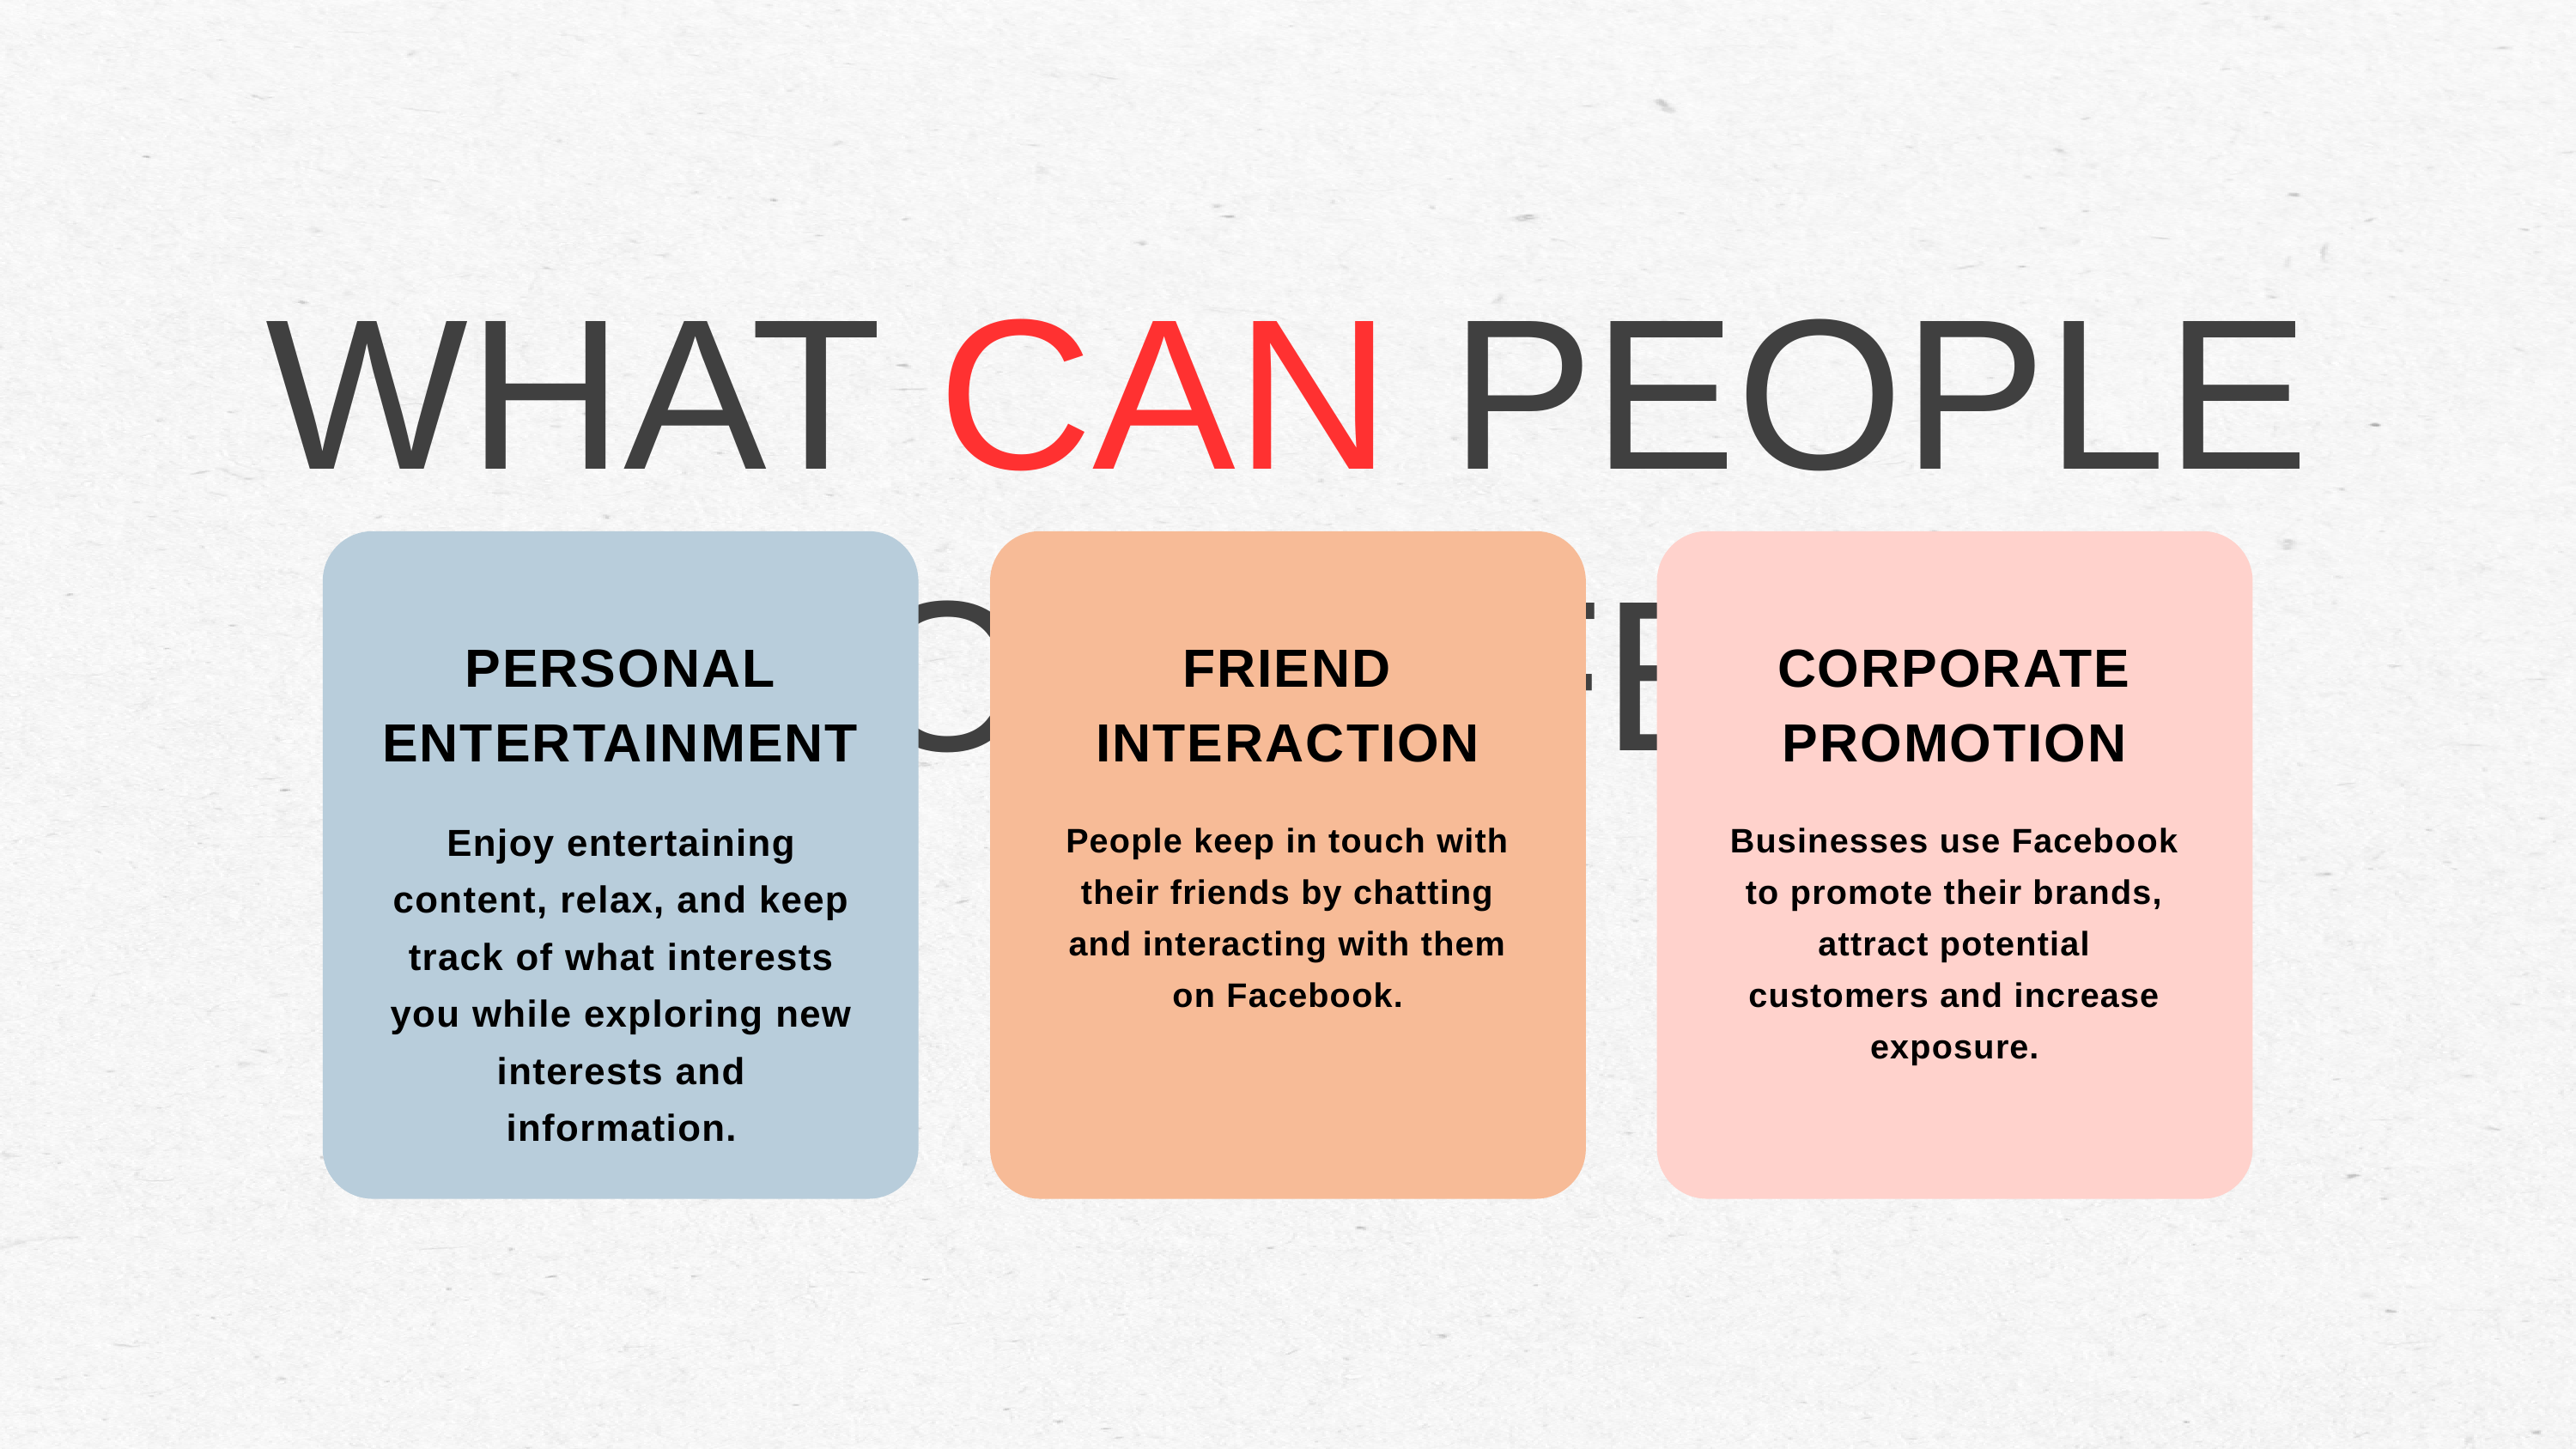

WHAT CAN PEOPLE DO ON FB?

PERSONAL ENTERTAINMENT
FRIEND INTERACTION
CORPORATE PROMOTION
Enjoy entertaining content, relax, and keep track of what interests you while exploring new interests and information.
People keep in touch with their friends by chatting and interacting with them on Facebook.
Businesses use Facebook to promote their brands, attract potential customers and increase exposure.